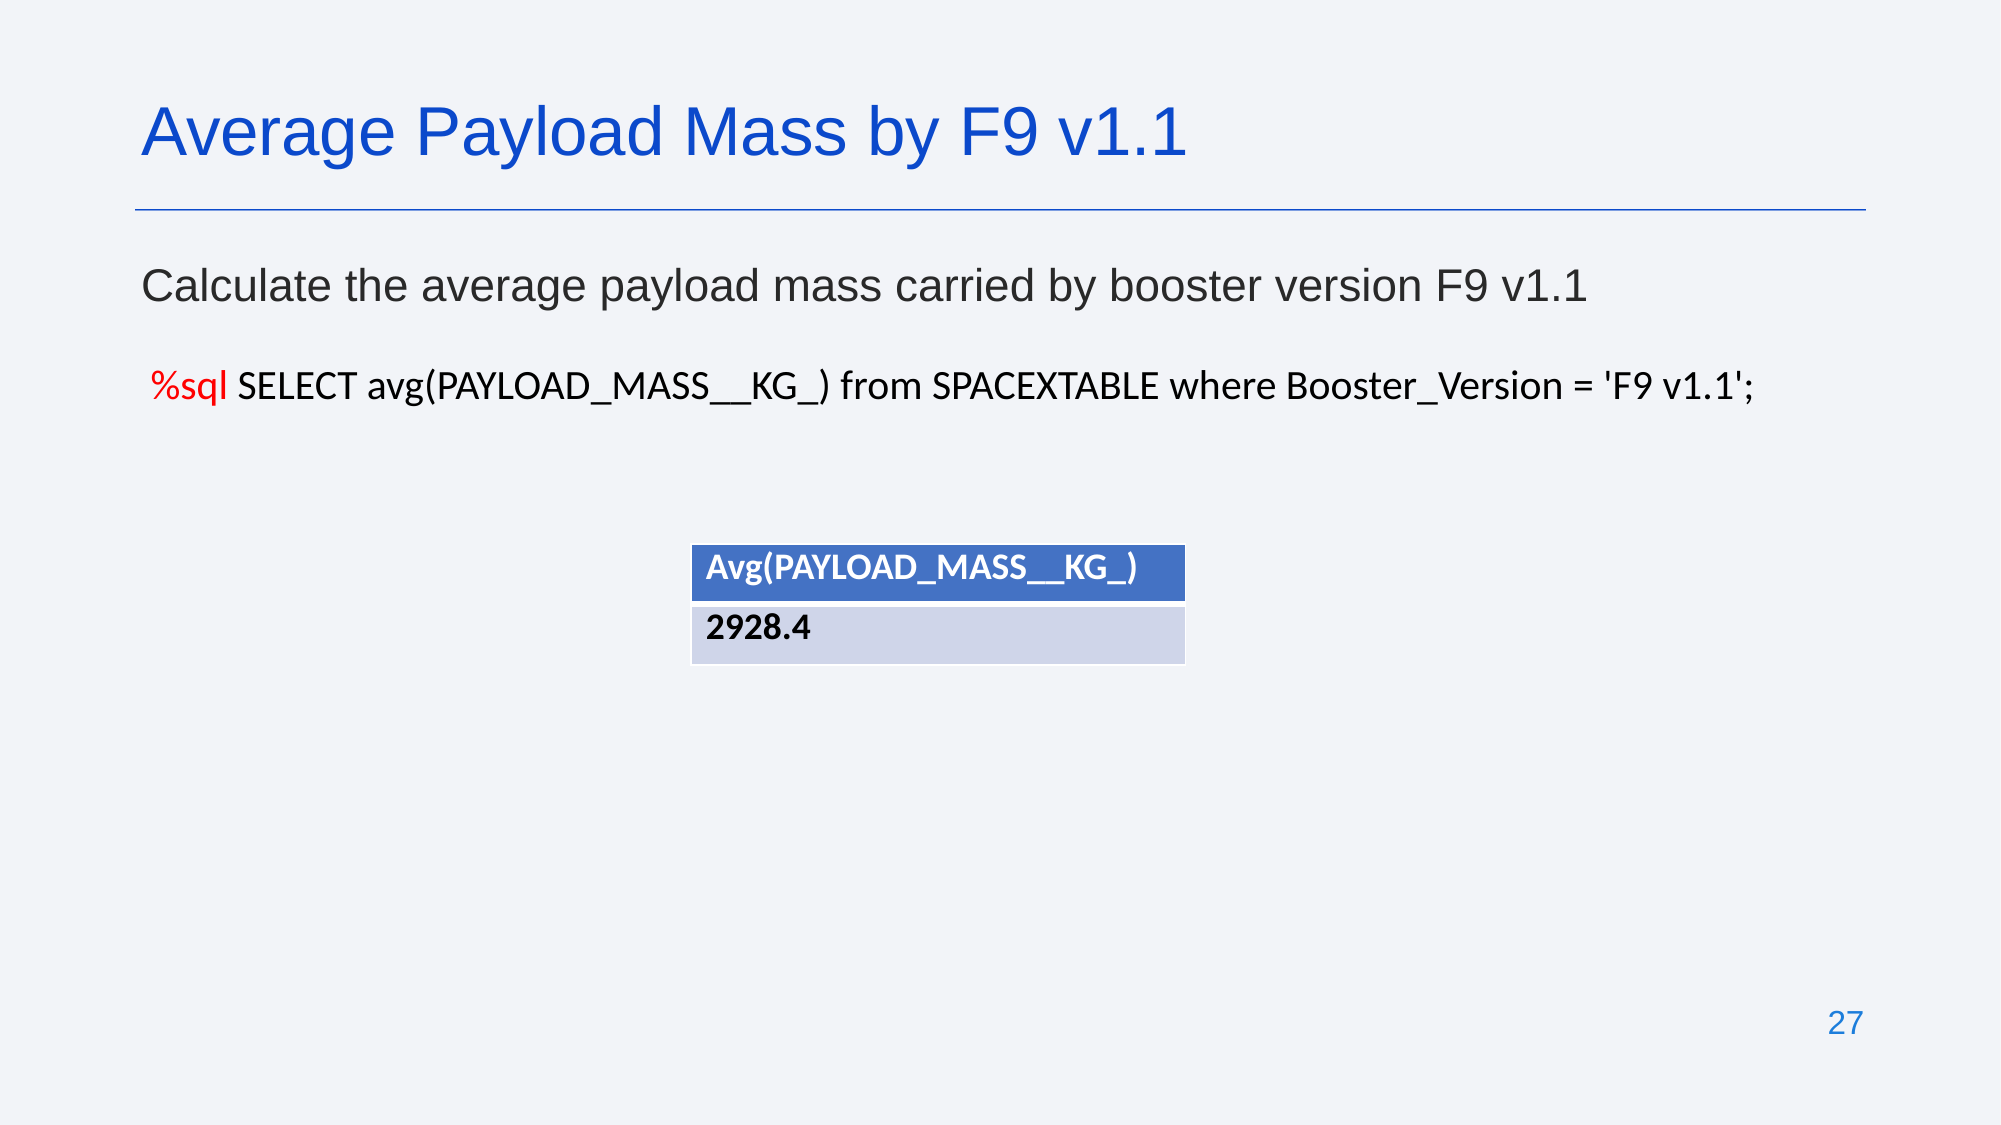

Average Payload Mass by F9 v1.1
Calculate the average payload mass carried by booster version F9 v1.1
 %sql SELECT avg(PAYLOAD_MASS__KG_) from SPACEXTABLE where Booster_Version = 'F9 v1.1';
| Avg(PAYLOAD\_MASS\_\_KG\_) |
| --- |
| 2928.4 |
27